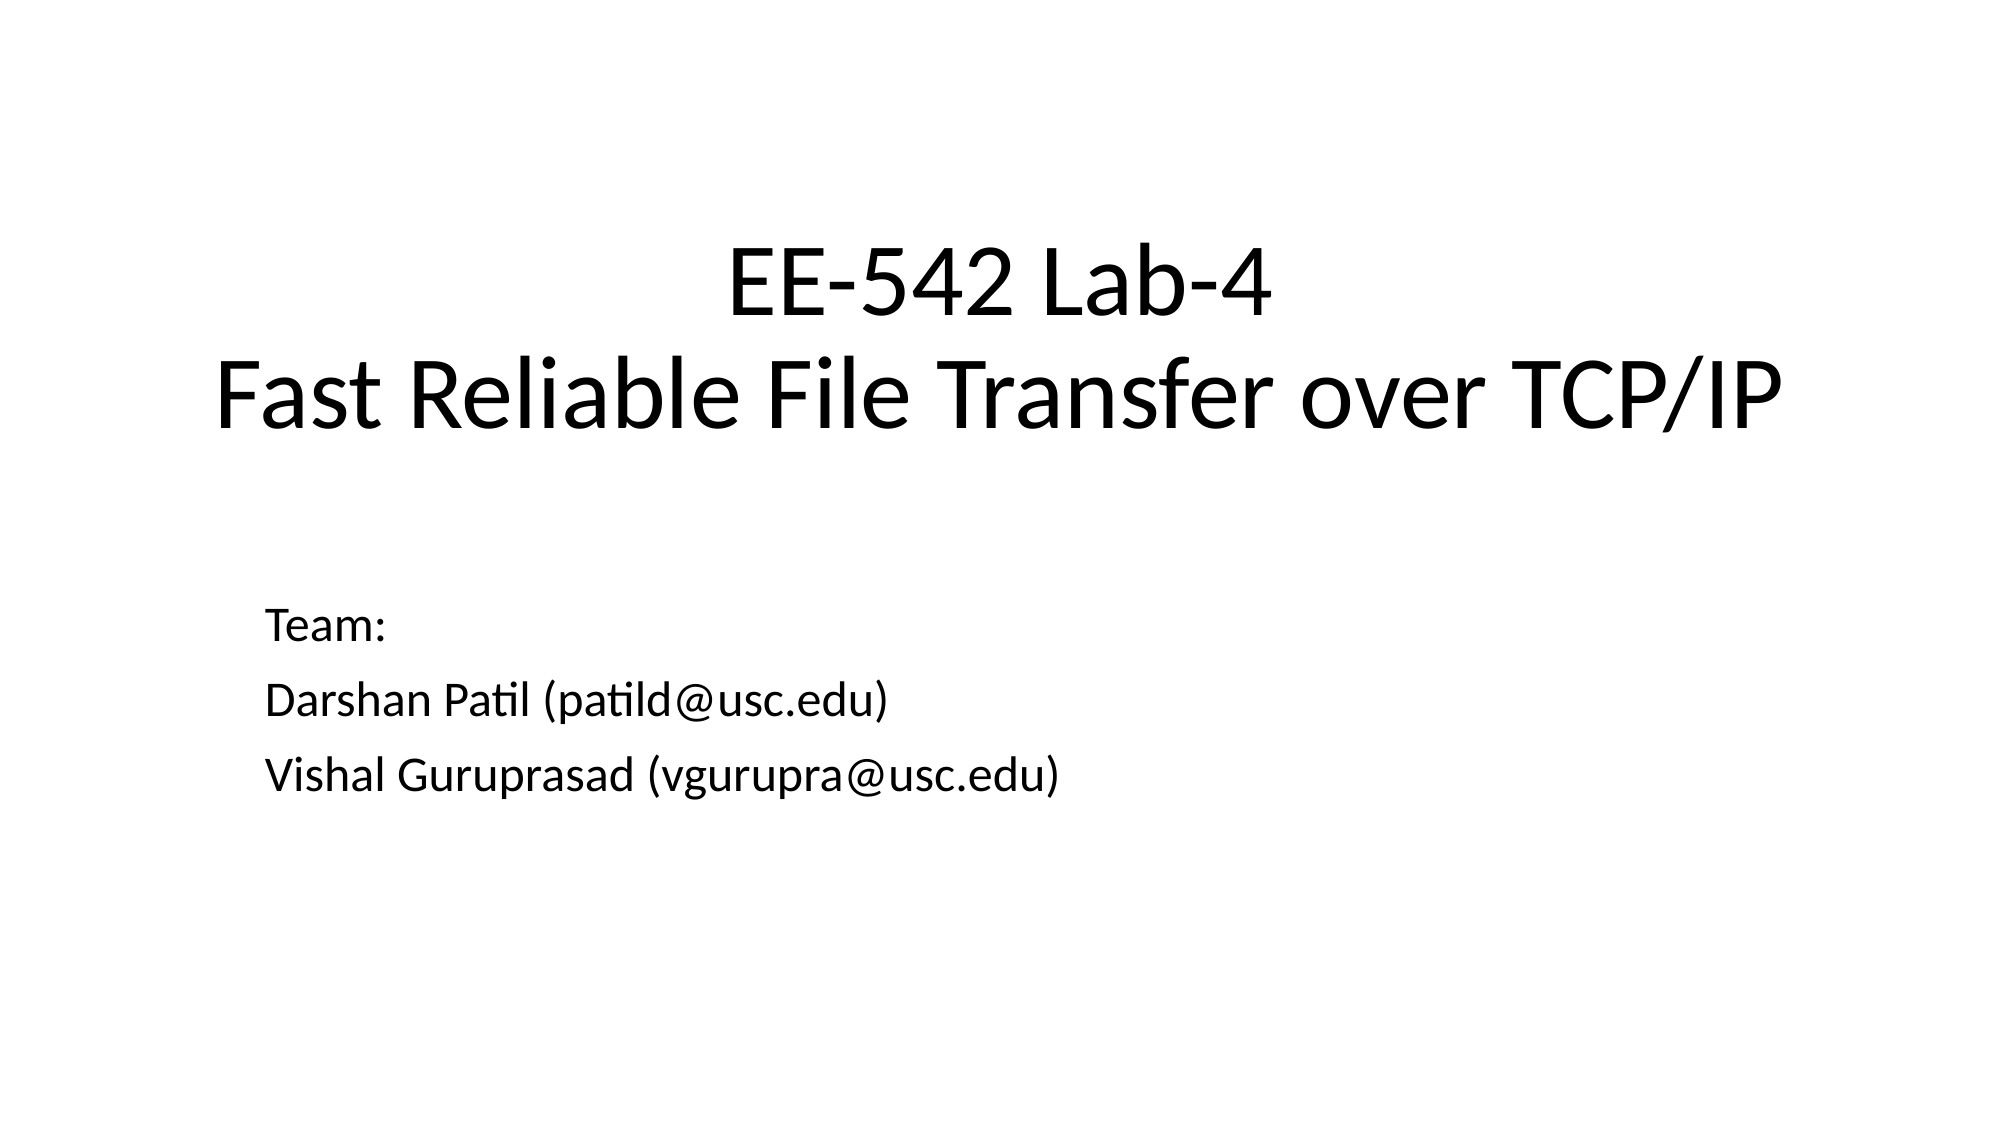

# EE-542 Lab-4 Fast Reliable File Transfer over TCP/IP
Team:
Darshan Patil (patild@usc.edu)
Vishal Guruprasad (vgurupra@usc.edu)